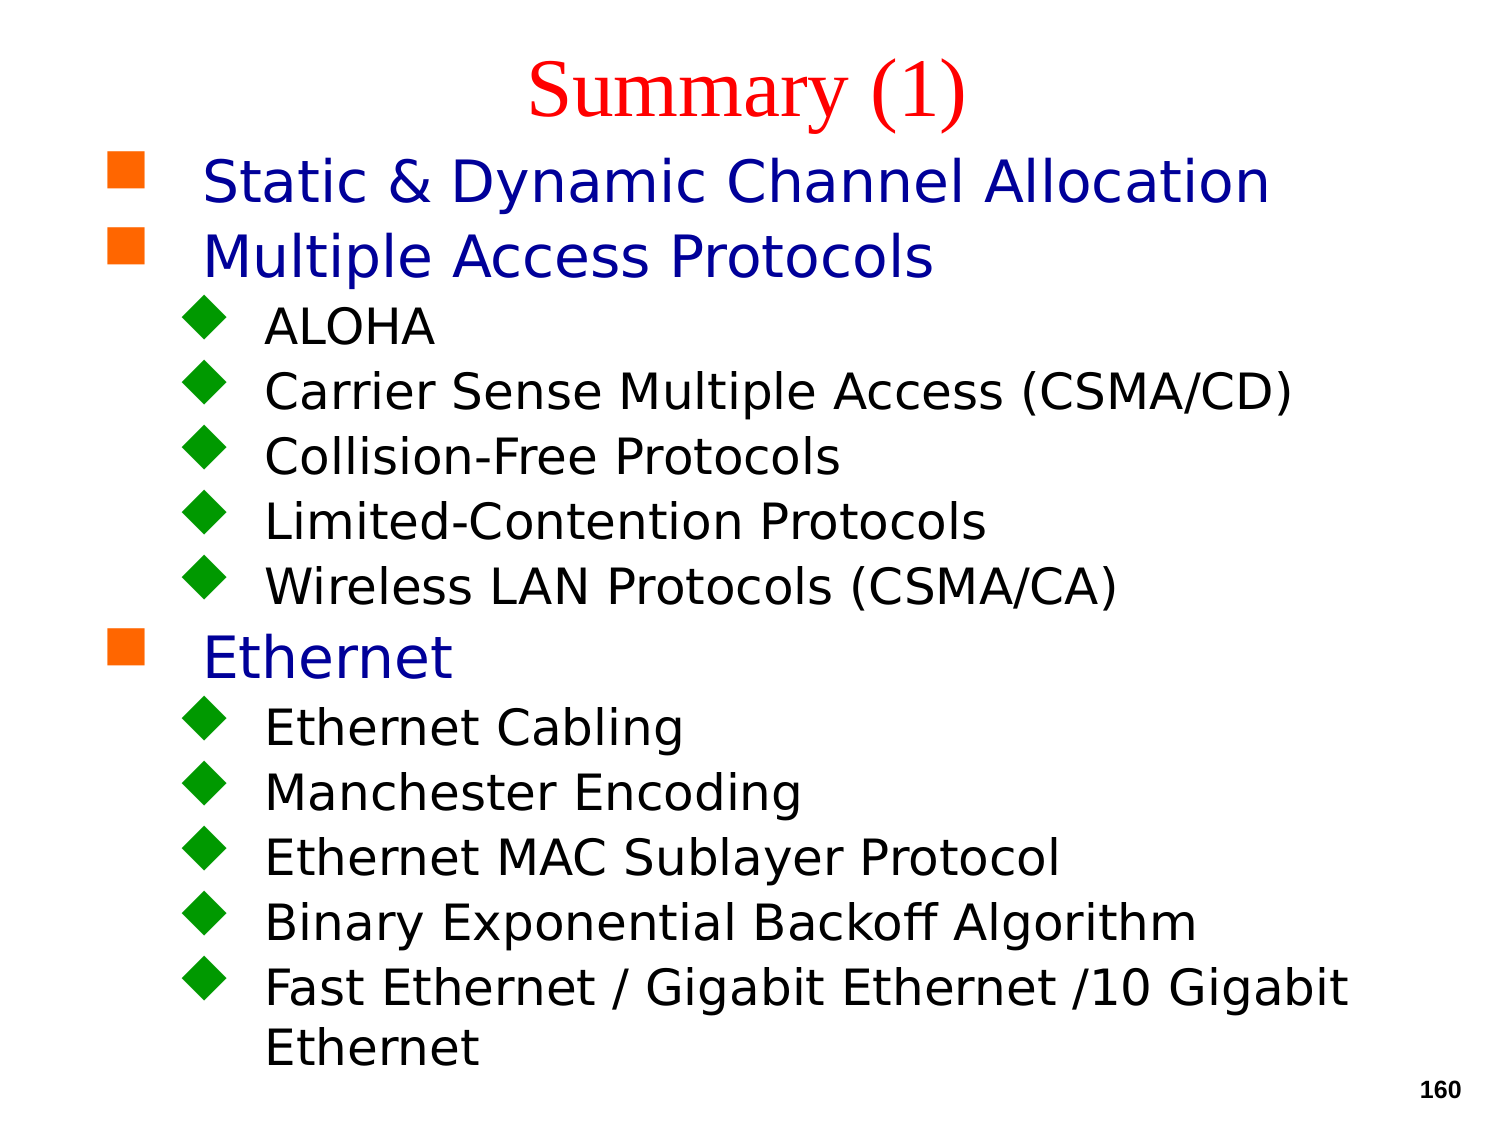

# Summary (1)
Static & Dynamic Channel Allocation
Multiple Access Protocols
ALOHA
Carrier Sense Multiple Access (CSMA/CD)
Collision-Free Protocols
Limited-Contention Protocols
Wireless LAN Protocols (CSMA/CA)
Ethernet
Ethernet Cabling
Manchester Encoding
Ethernet MAC Sublayer Protocol
Binary Exponential Backoff Algorithm
Fast Ethernet / Gigabit Ethernet /10 Gigabit Ethernet